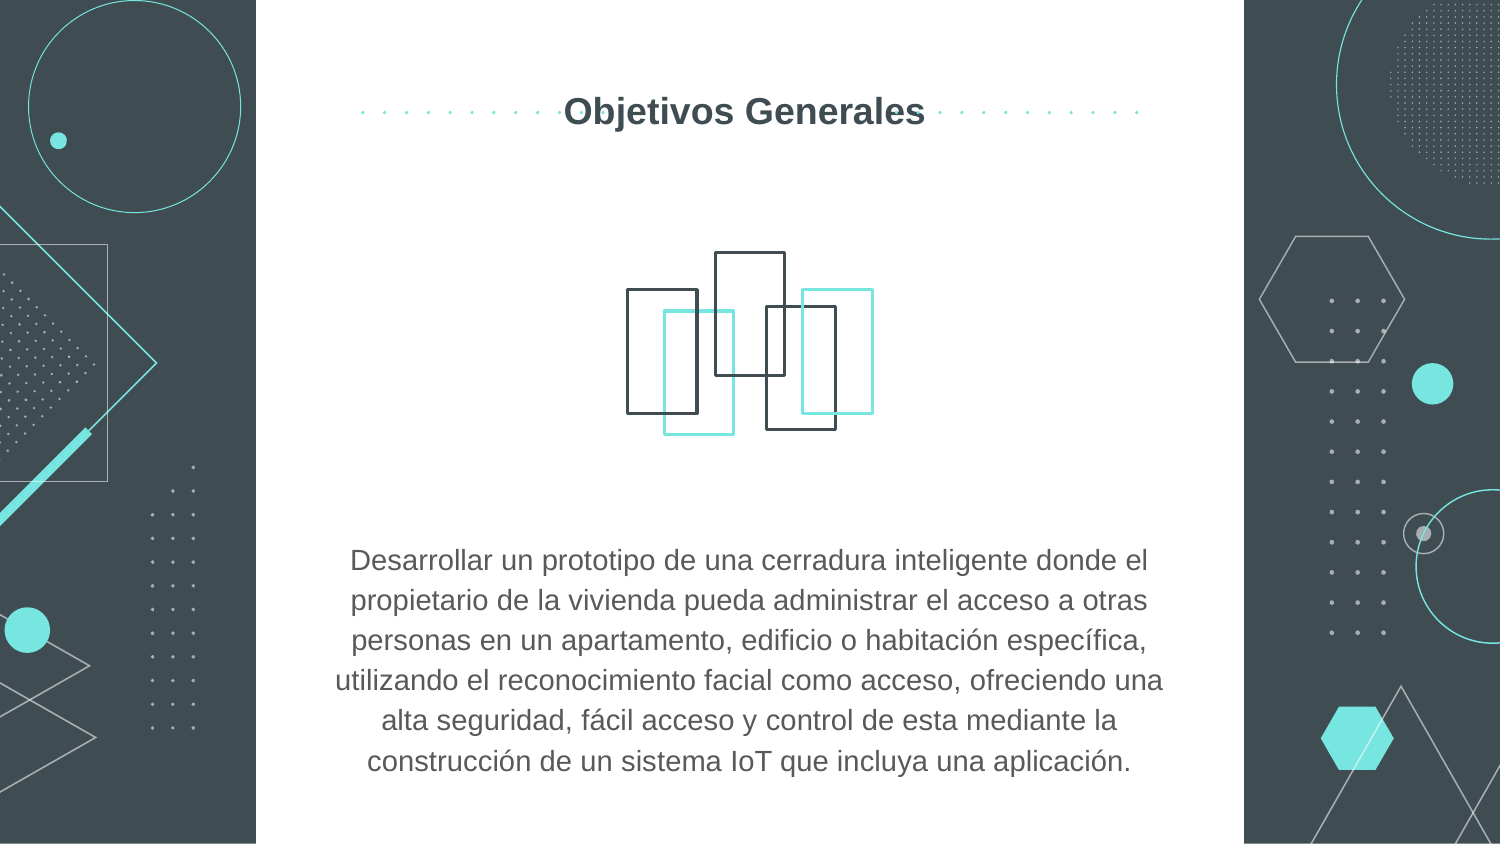

# Objetivos Generales

Desarrollar un prototipo de una cerradura inteligente donde el propietario de la vivienda pueda administrar el acceso a otras personas en un apartamento, edificio o habitación específica, utilizando el reconocimiento facial como acceso, ofreciendo una alta seguridad, fácil acceso y control de esta mediante la construcción de un sistema IoT que incluya una aplicación.